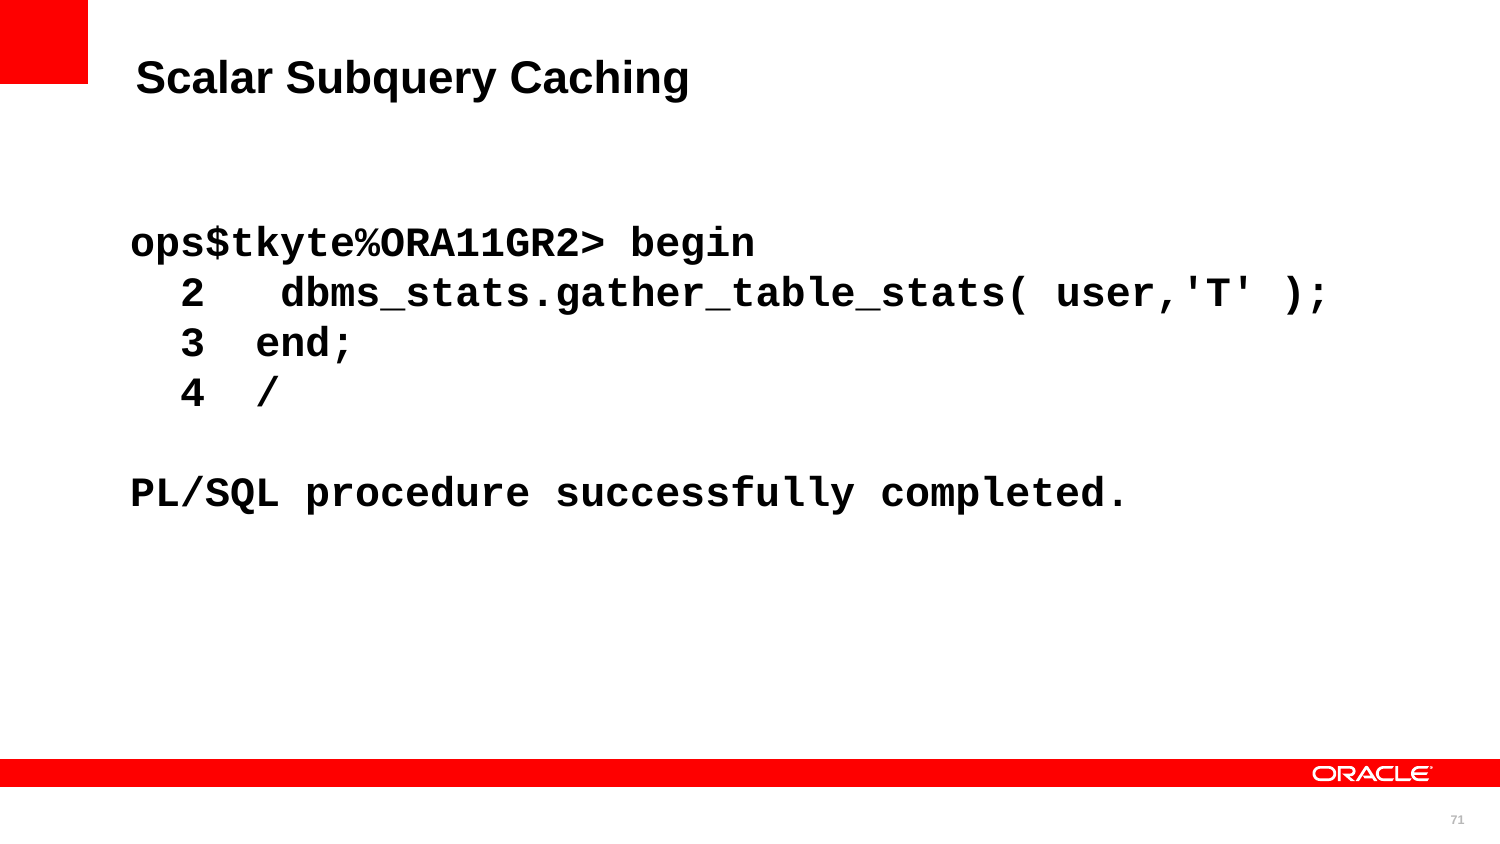

Scalar Subquery Caching
ops$tkyte%ORA11GR2> begin
  2   dbms_stats.gather_table_stats( user,'T' );
  3  end;
  4  /

PL/SQL procedure successfully completed.